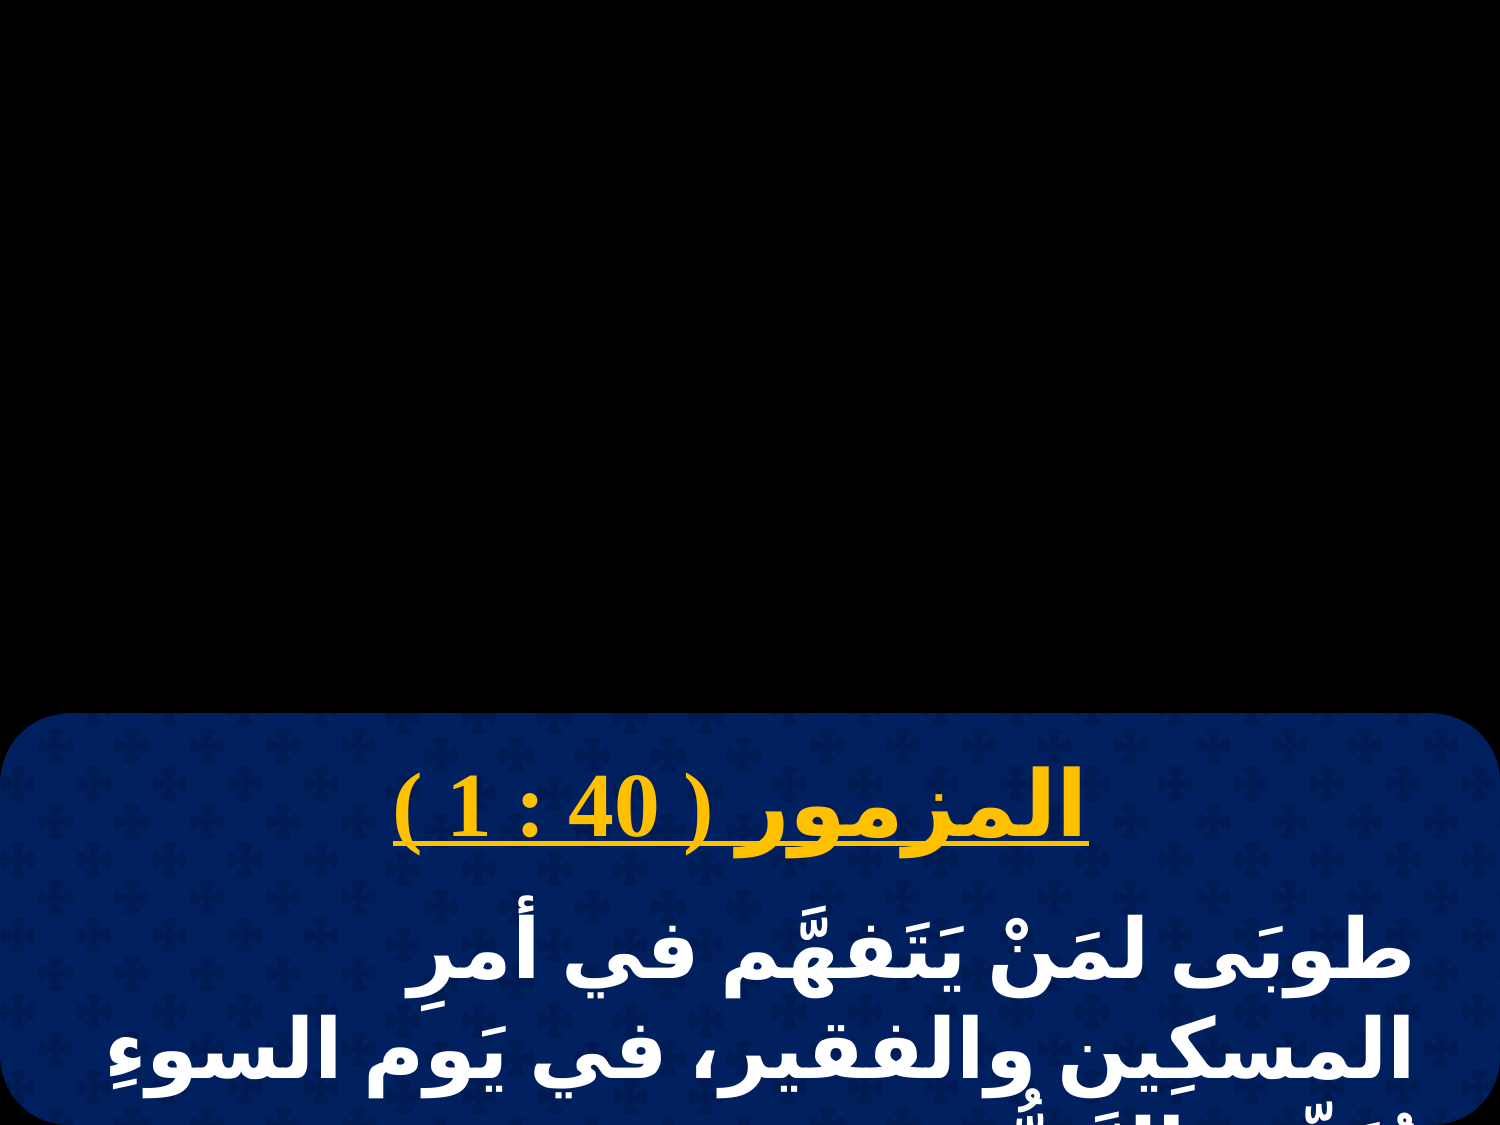

المزمور ( 40 : 1 )
طوبَى لمَنْ يَتَفهَّم في أمرِ المسكِين والفقير، في يَوم السوءِ يُنَجِّيهِ الرَّبُّ